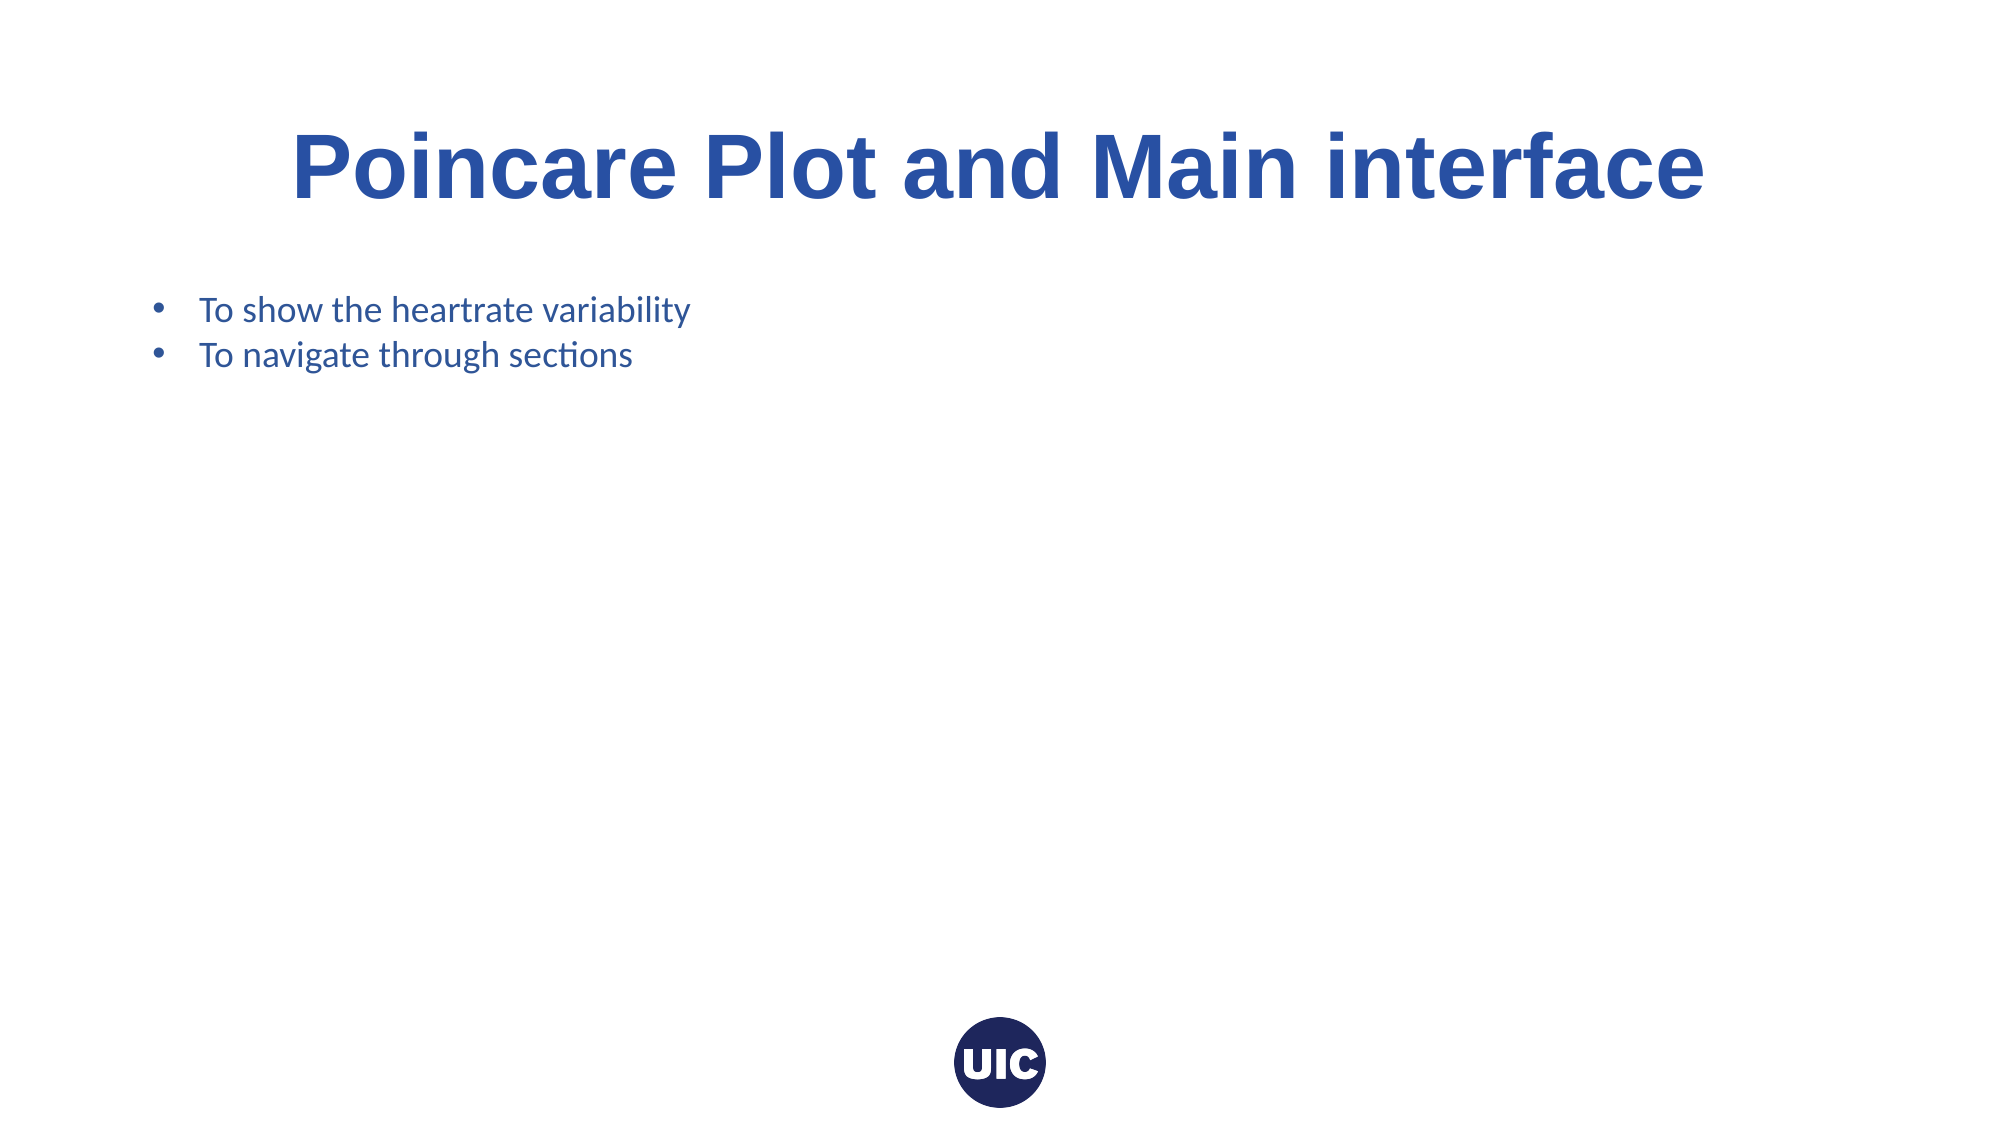

# Poincare Plot and Main interface
To show the heartrate variability
To navigate through sections